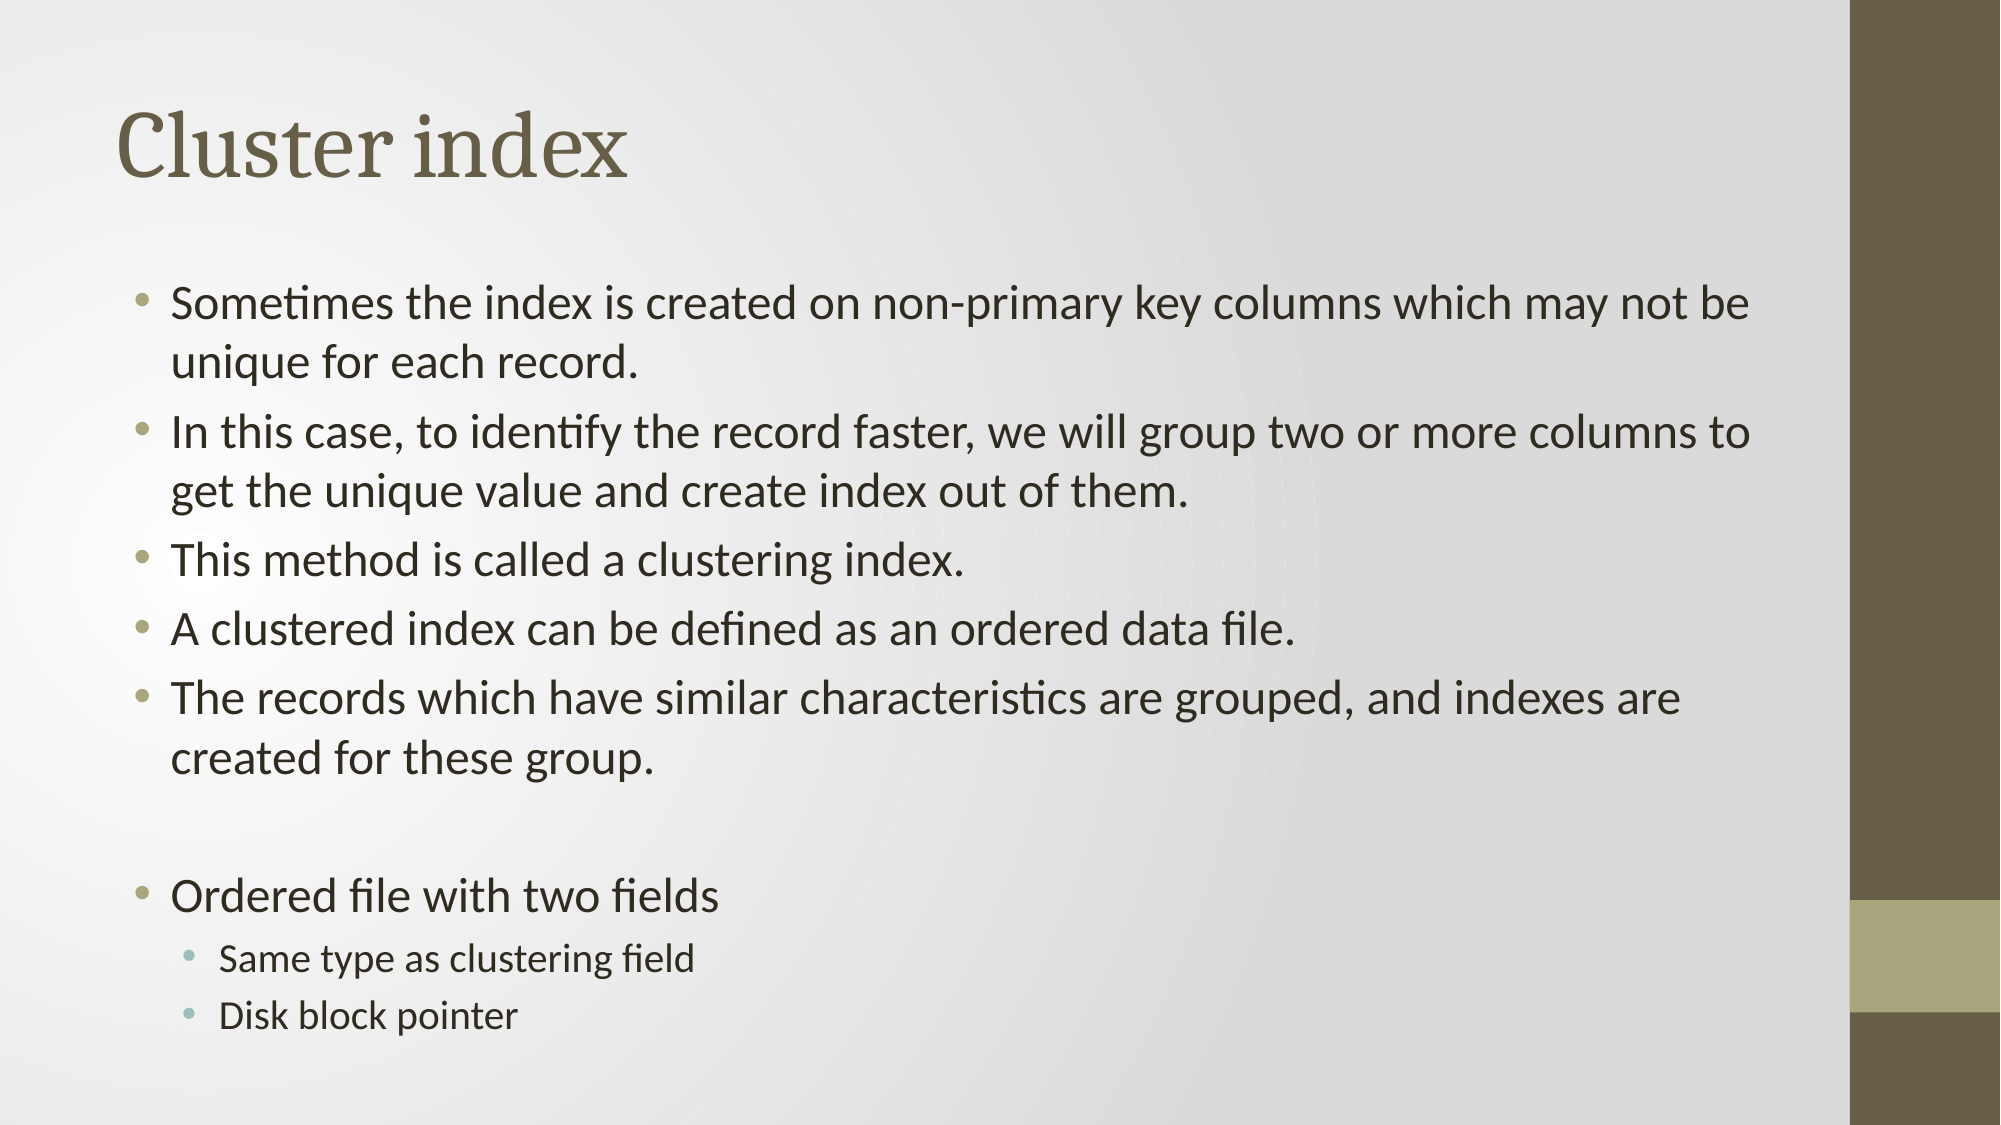

# Cluster index
Sometimes the index is created on non-primary key columns which may not be unique for each record.
In this case, to identify the record faster, we will group two or more columns to get the unique value and create index out of them.
This method is called a clustering index.
A clustered index can be defined as an ordered data file.
The records which have similar characteristics are grouped, and indexes are created for these group.

Ordered file with two fields
Same type as clustering field
Disk block pointer